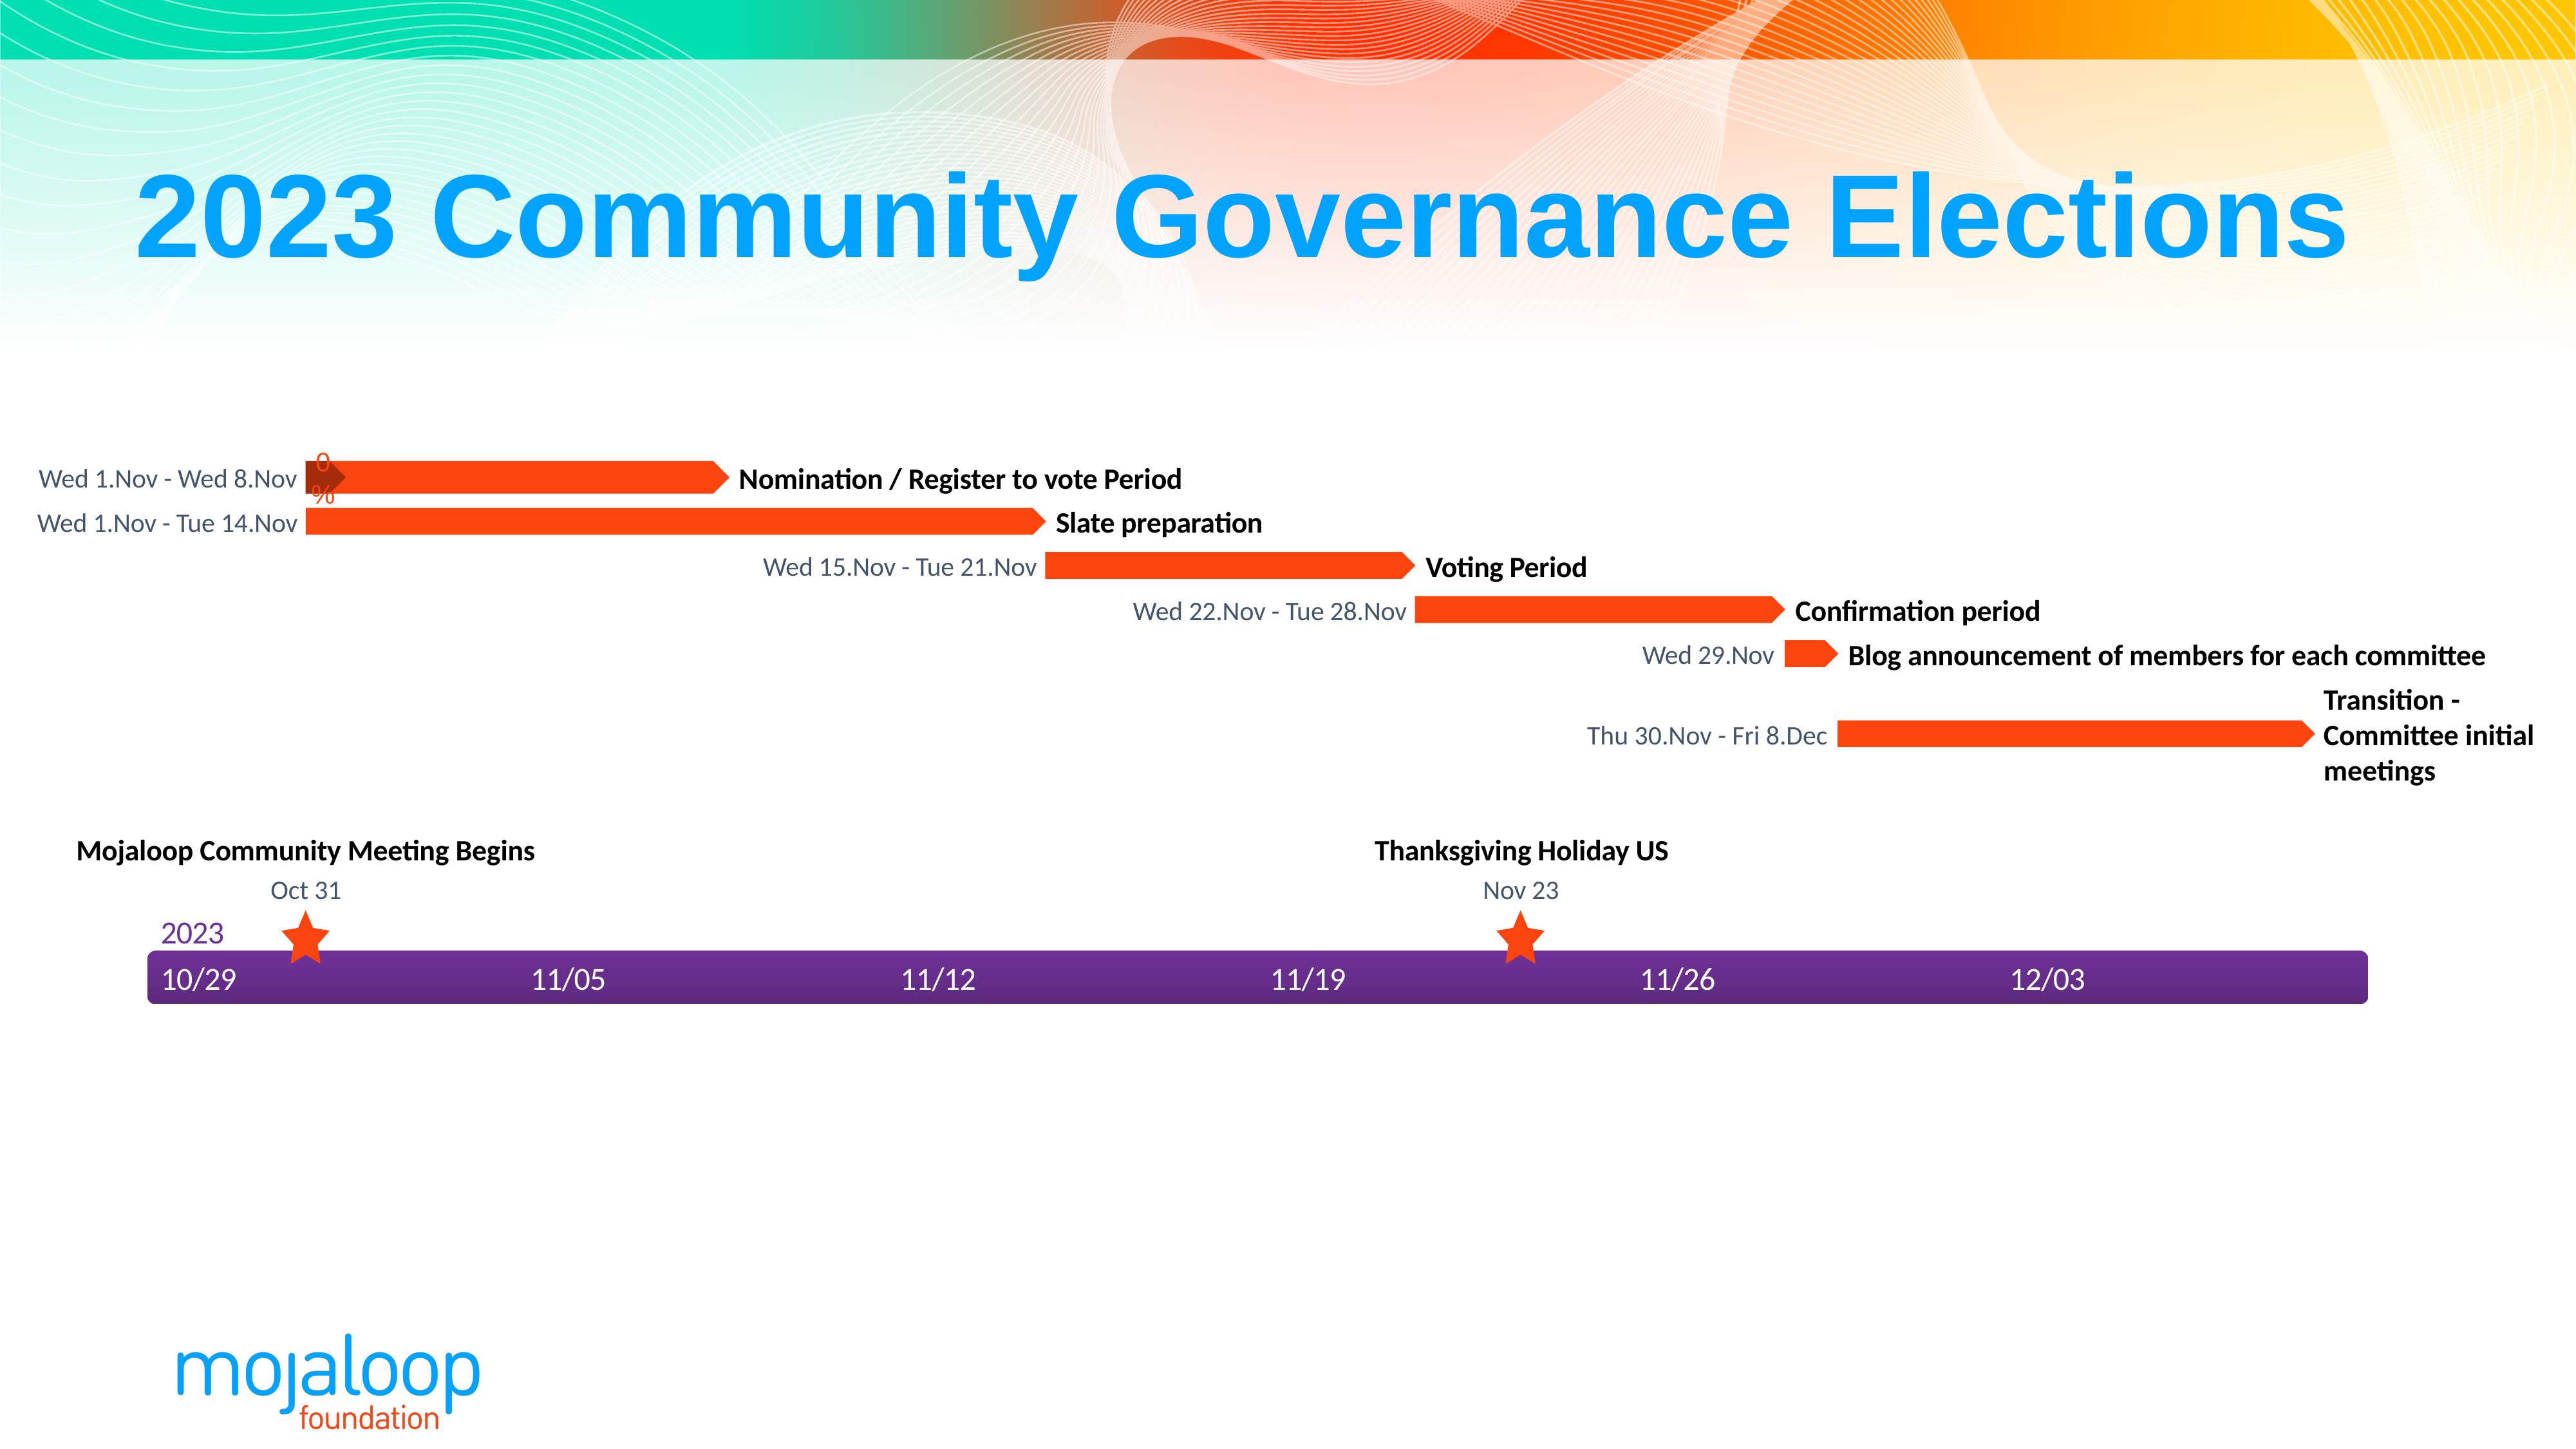

6 days
7 days
10 days
5 days
5 days
1 day

2023
2023
# 2023 Community Governance Elections

0%
Nomination / Register to vote Period

Wed 1.Nov - Wed 8.Nov
Slate preparation
Wed 1.Nov - Tue 14.Nov

Voting Period
Wed 15.Nov - Tue 21.Nov

Confirmation period
Wed 22.Nov - Tue 28.Nov

Blog announcement of members for each committee
Wed 29.Nov

Transition - Committee initial meetings
Thu 30.Nov - Fri 8.Dec

Mojaloop Community Meeting Begins
Thanksgiving Holiday US
Oct 31
Nov 23

2023

10/29
11/05
11/12
11/19
11/26
12/03

Today